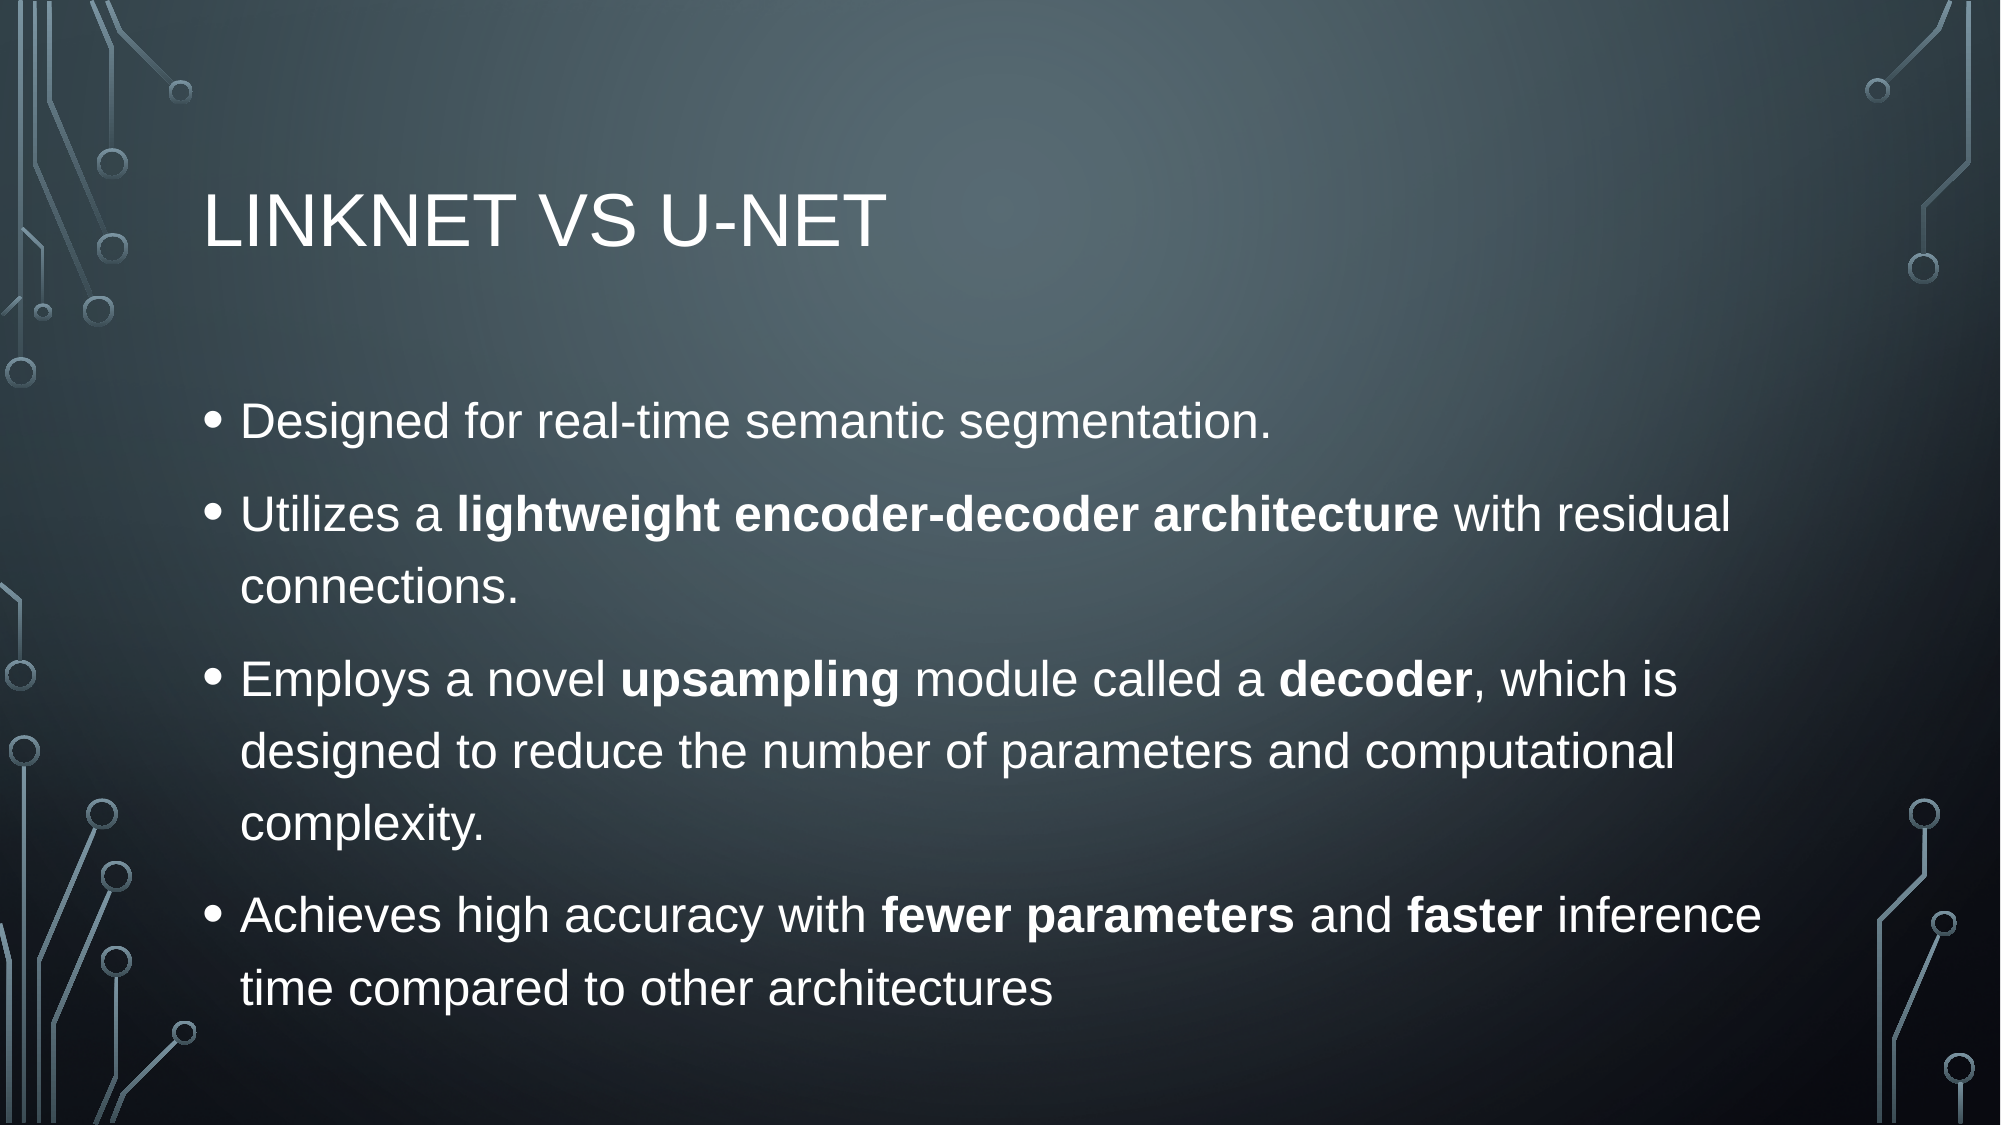

# Linknet vs u-net
Designed for real-time semantic segmentation.
Utilizes a lightweight encoder-decoder architecture with residual connections.
Employs a novel upsampling module called a decoder, which is designed to reduce the number of parameters and computational complexity.
Achieves high accuracy with fewer parameters and faster inference time compared to other architectures